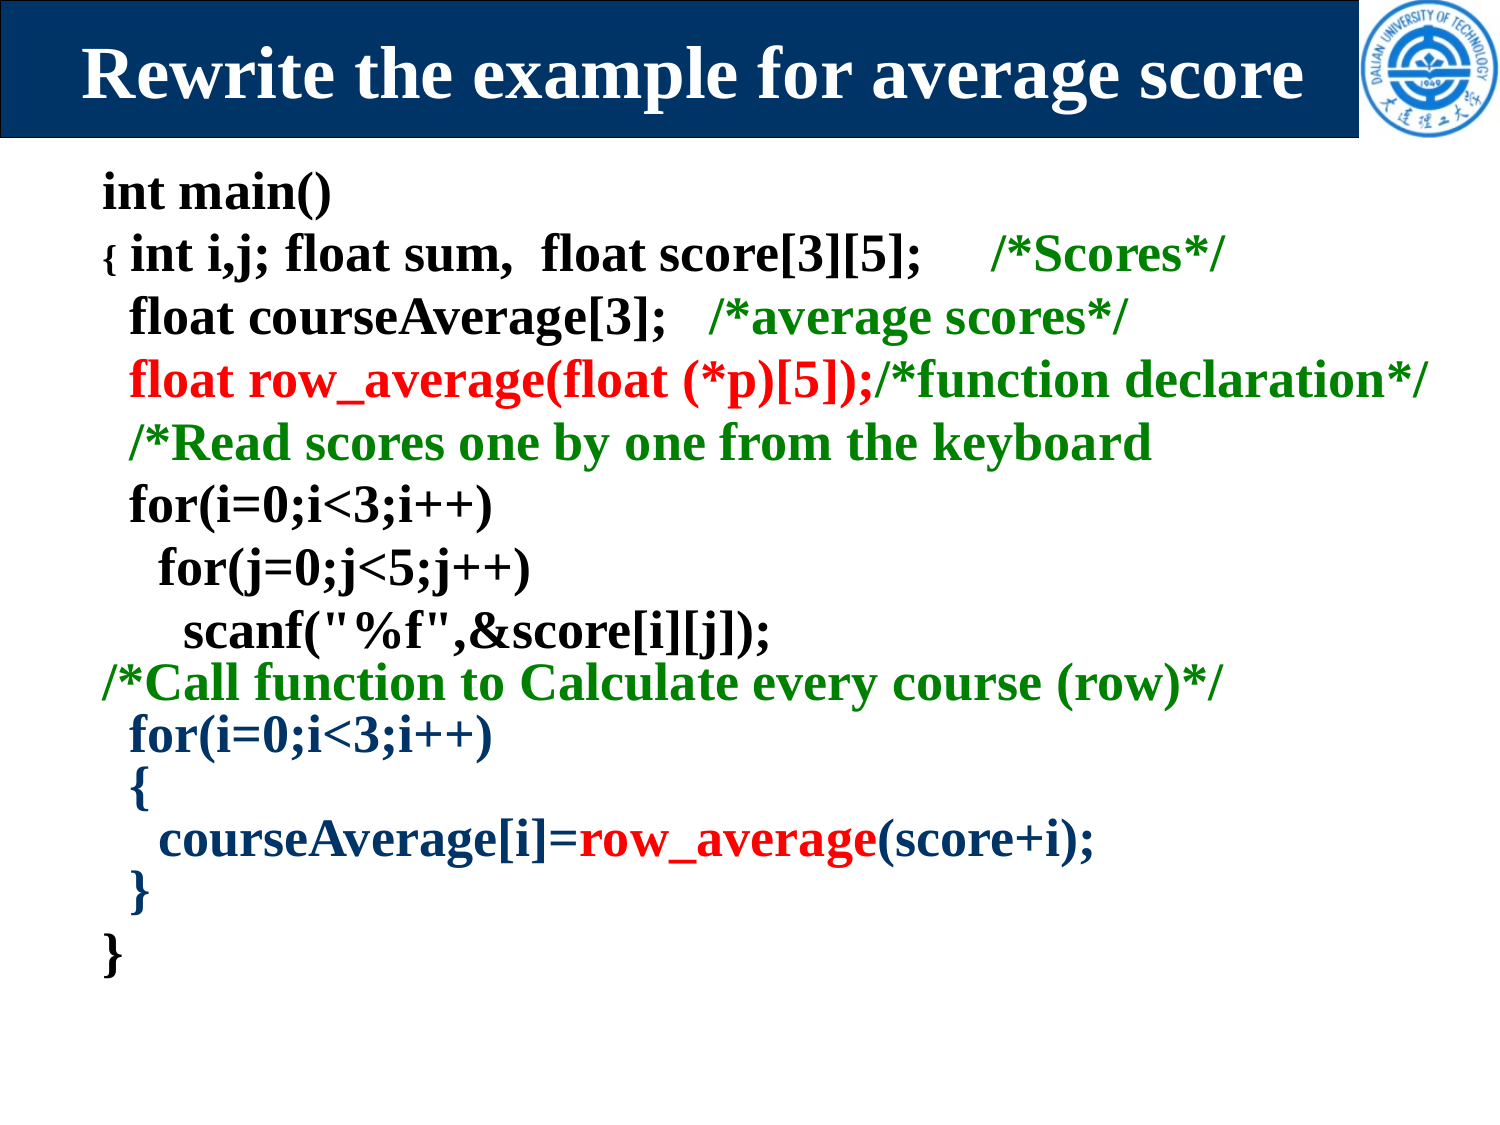

# Rewrite the example for average score

int main()
{ int i,j; float sum,  float score[3][5];     /*Scores*/
  float courseAverage[3];   /*average scores*/
  float row_average(float (*p)[5]);/*function declaration*/
  /*Read scores one by one from the keyboard
  for(i=0;i<3;i++)
	for(j=0;j<5;j++)
      scanf("%f",&score[i][j]);
/*Call function to Calculate every course (row)*/
  for(i=0;i<3;i++)
  {
    	courseAverage[i]=row_average(score+i);
  }
}